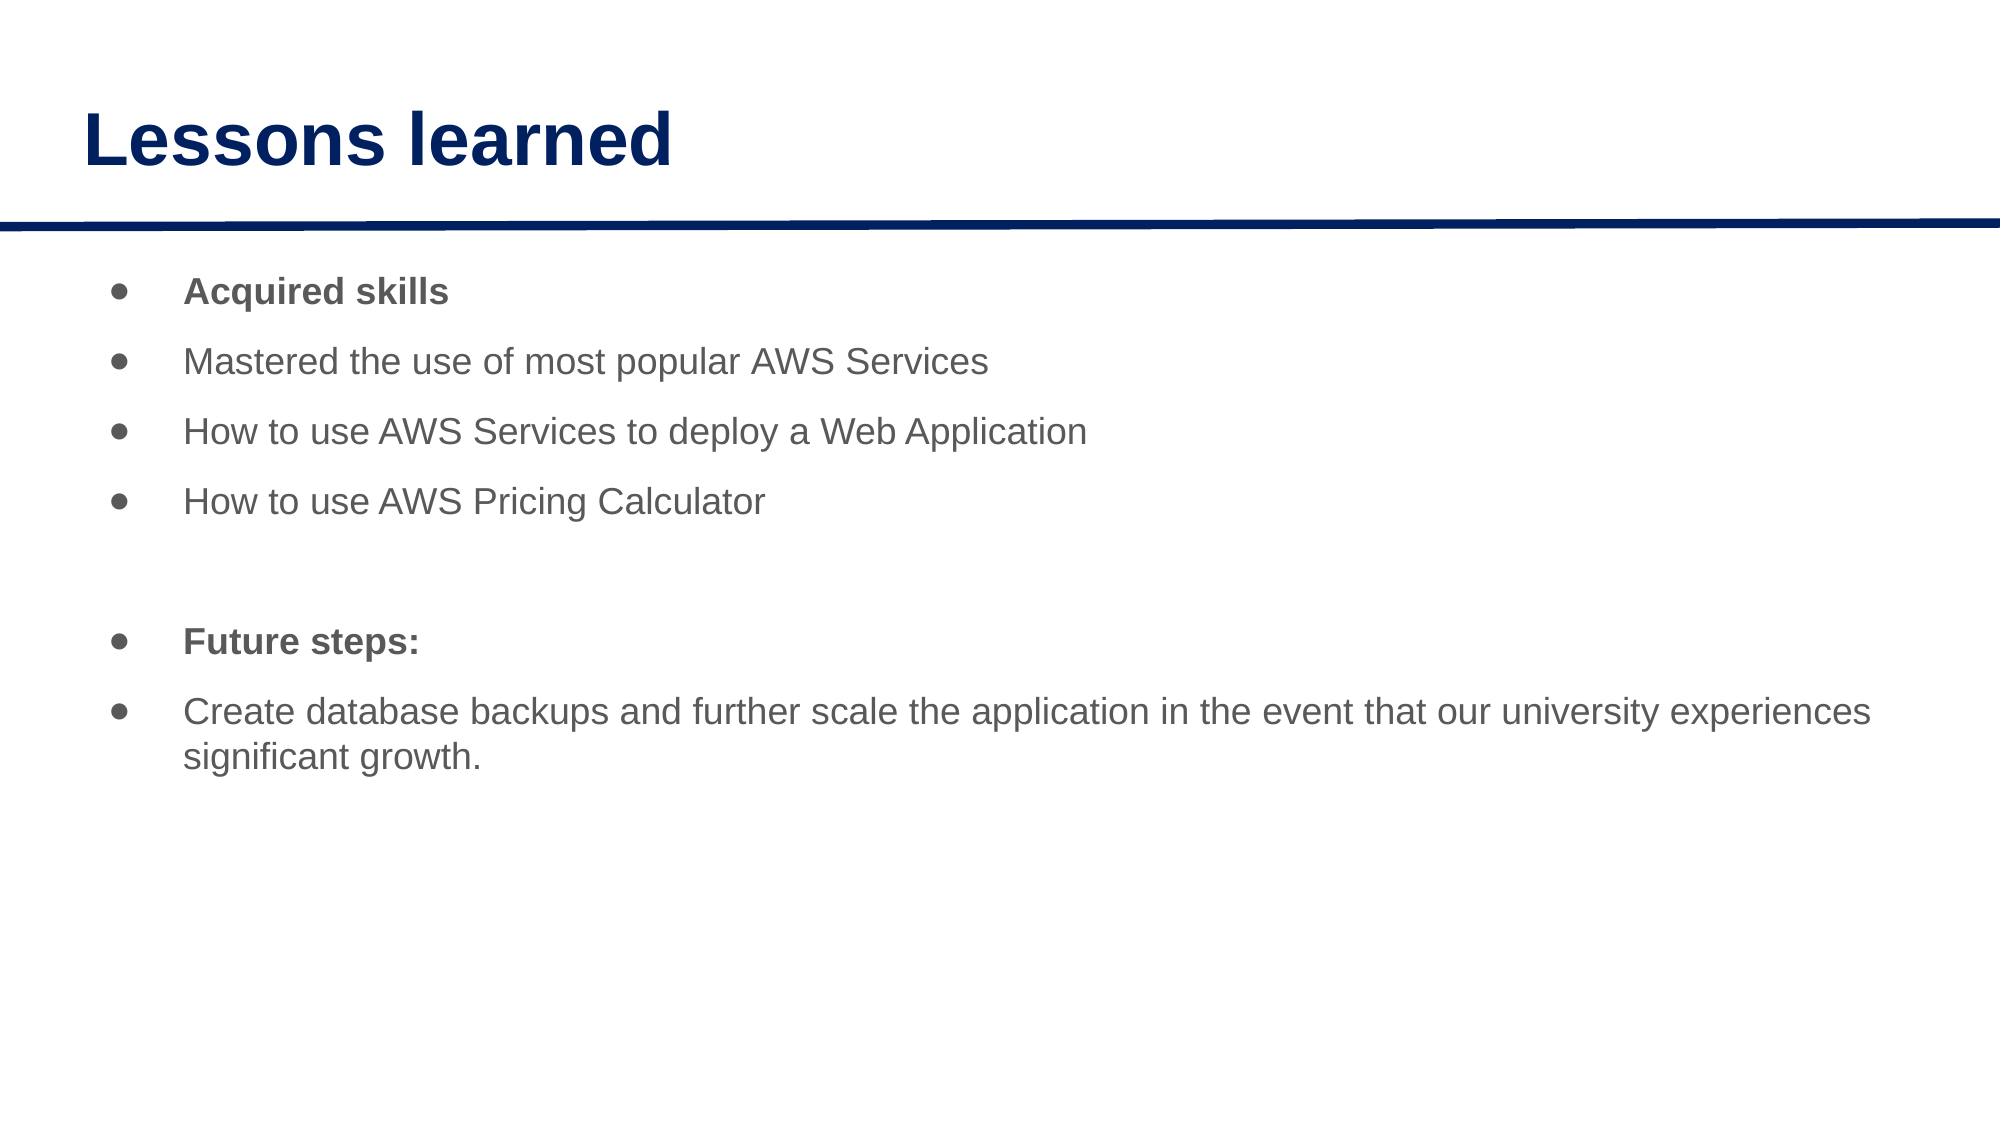

# Lessons learned
Acquired skills
Mastered the use of most popular AWS Services
How to use AWS Services to deploy a Web Application
How to use AWS Pricing Calculator

Future steps:
Create database backups and further scale the application in the event that our university experiences significant growth.